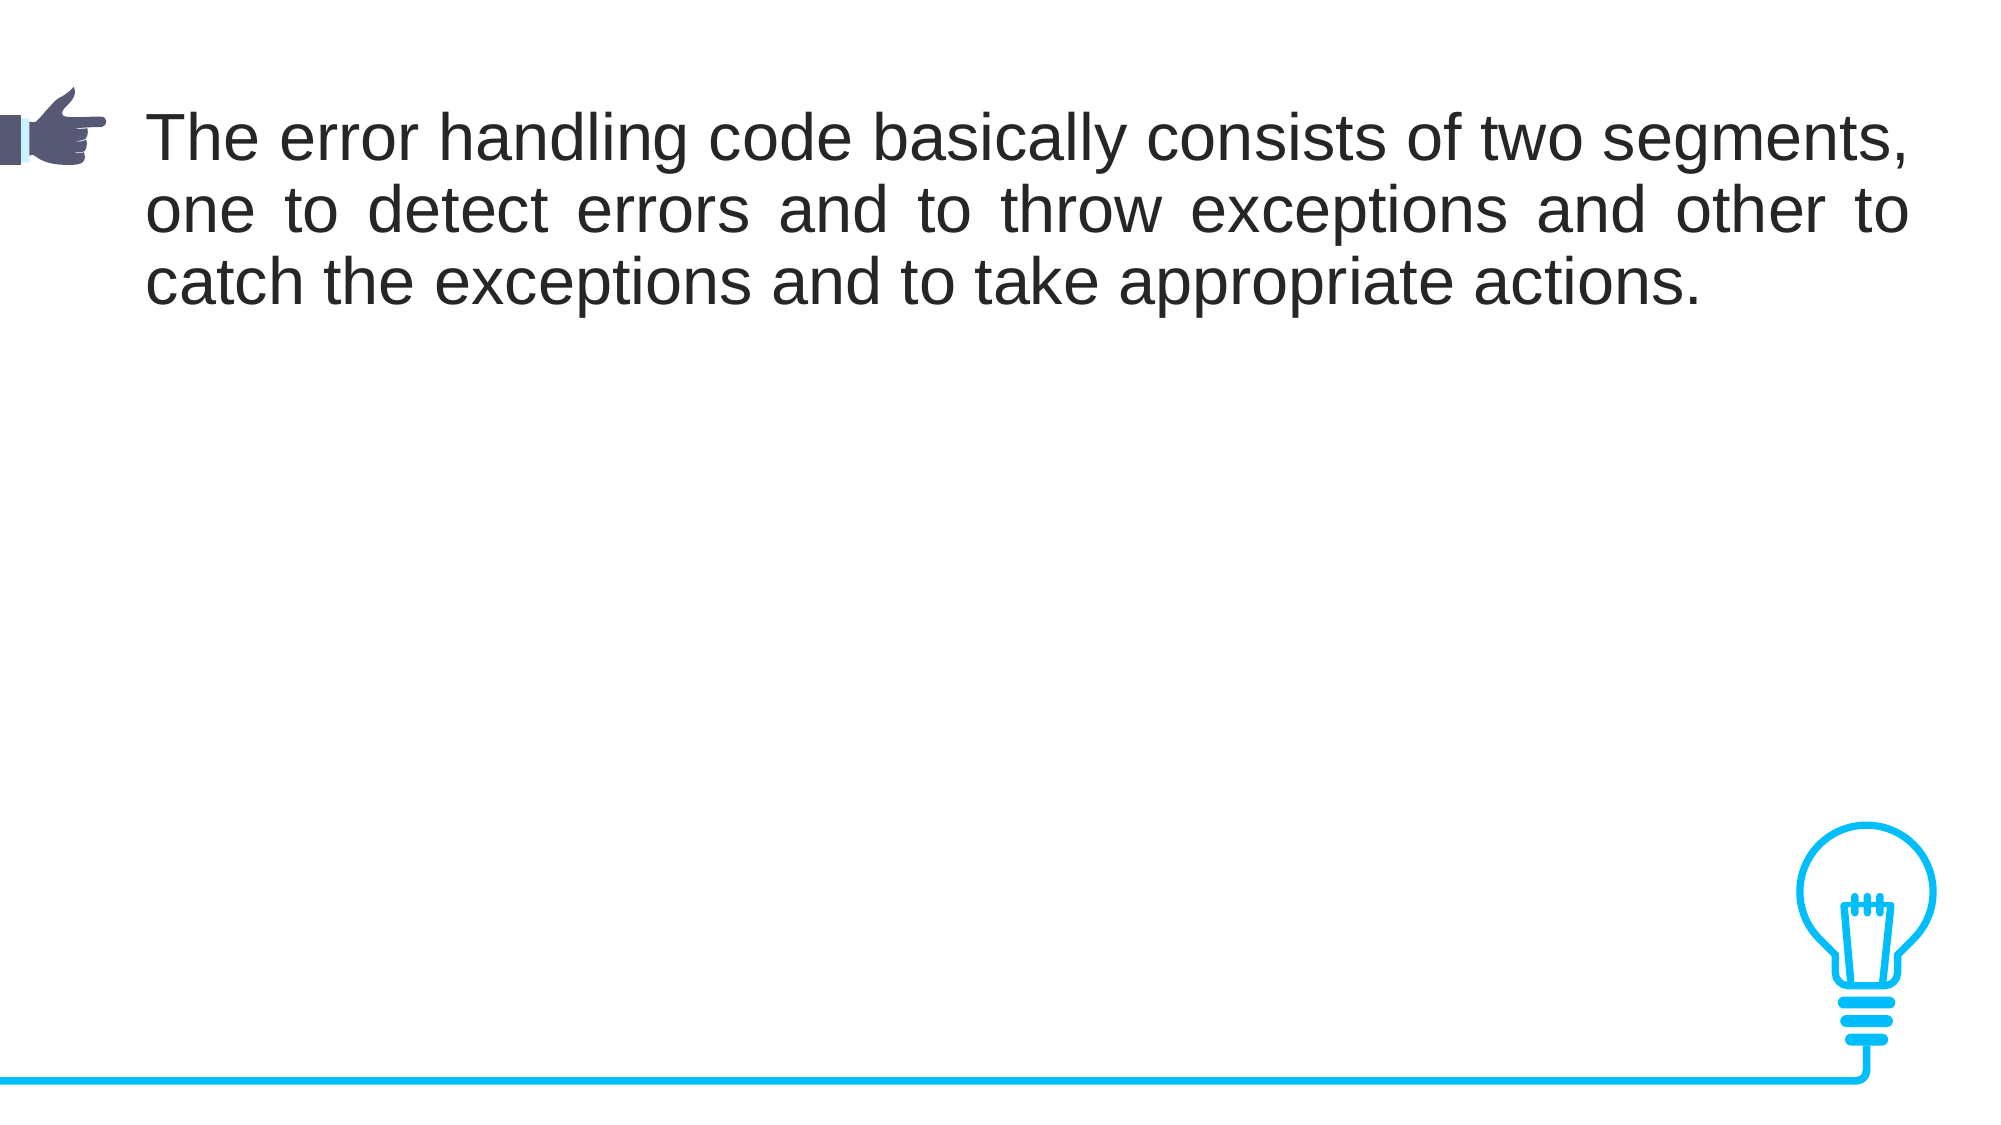

The error handling code basically consists of two segments, one to detect errors and to throw exceptions and other to catch the exceptions and to take appropriate actions.